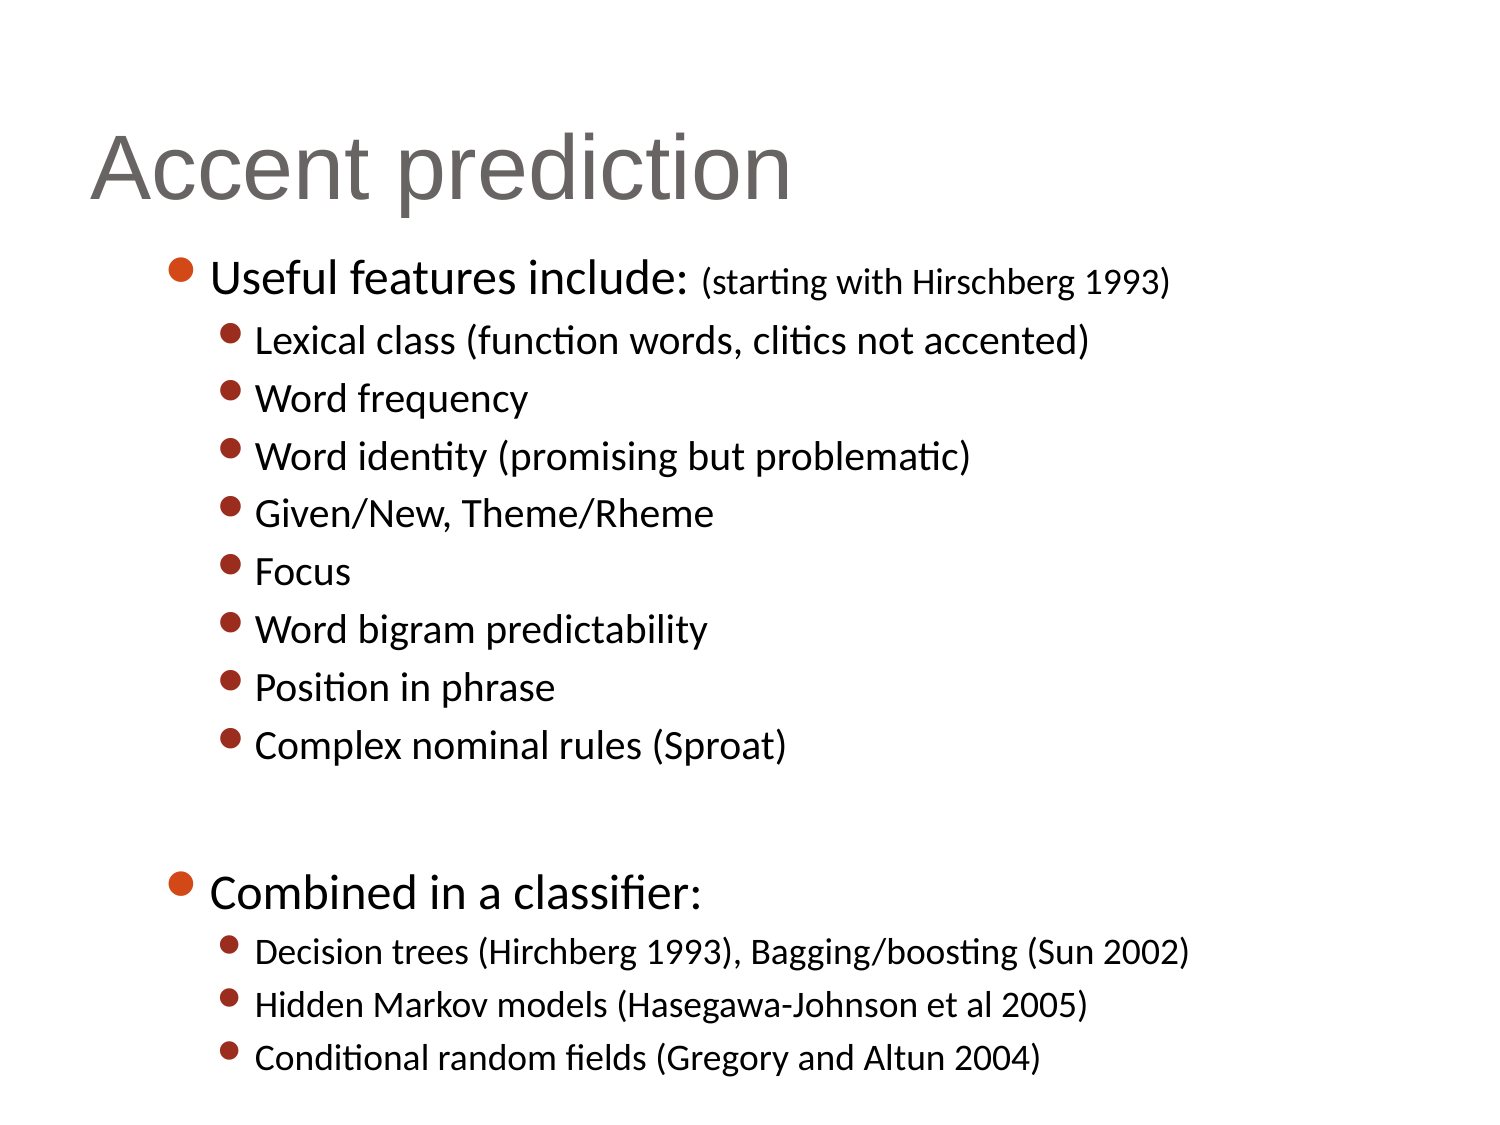

# Accent prediction
Useful features include: (starting with Hirschberg 1993)
Lexical class (function words, clitics not accented)
Word frequency
Word identity (promising but problematic)
Given/New, Theme/Rheme
Focus
Word bigram predictability
Position in phrase
Complex nominal rules (Sproat)

Combined in a classifier:
Decision trees (Hirchberg 1993), Bagging/boosting (Sun 2002)
Hidden Markov models (Hasegawa-Johnson et al 2005)
Conditional random fields (Gregory and Altun 2004)